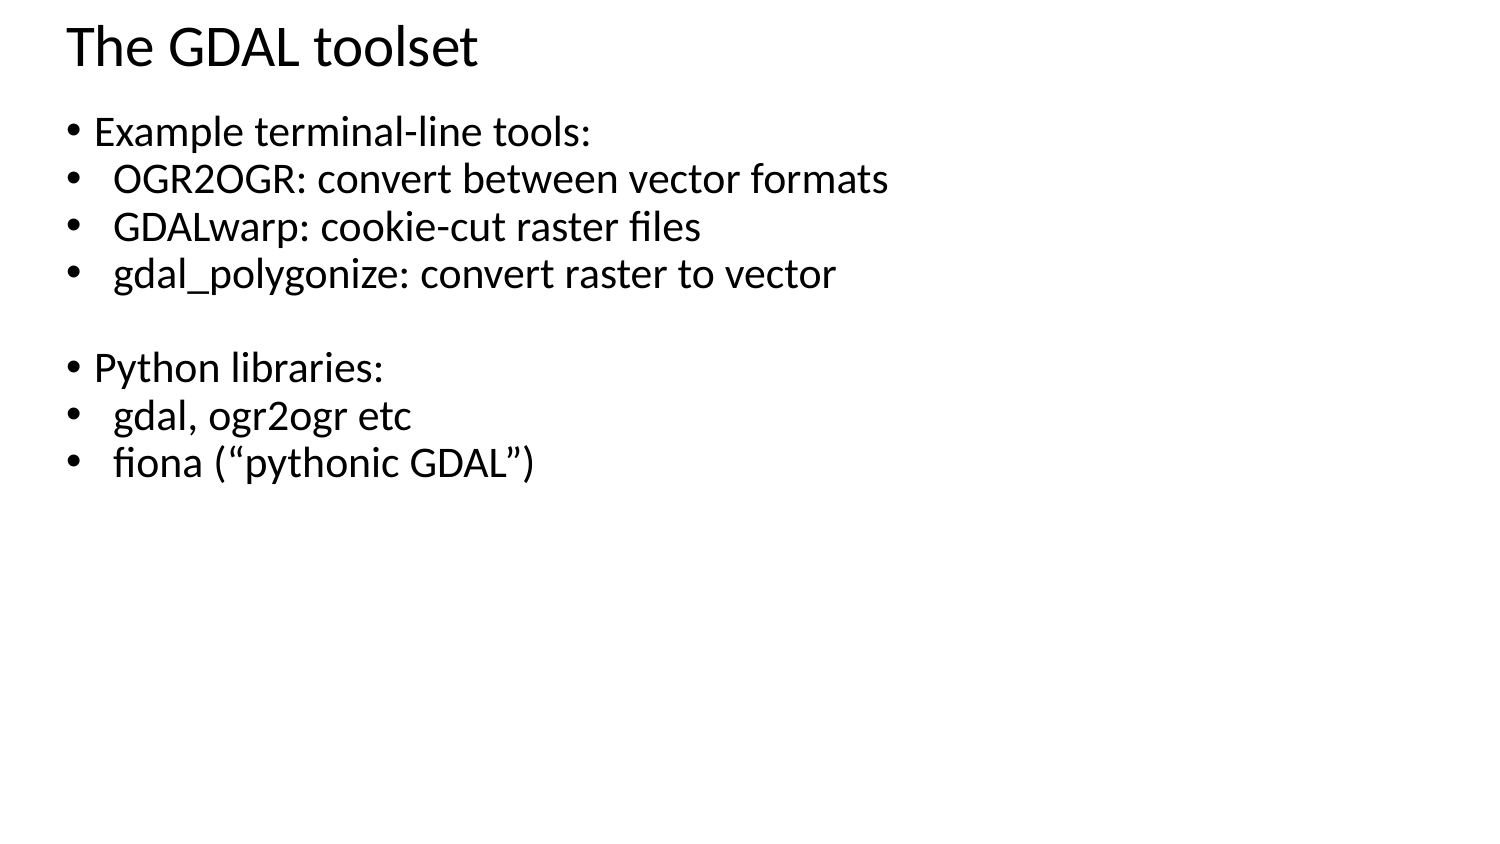

# The GDAL toolset
Example terminal-line tools:
OGR2OGR: convert between vector formats
GDALwarp: cookie-cut raster files
gdal_polygonize: convert raster to vector

Python libraries:
gdal, ogr2ogr etc
fiona (“pythonic GDAL”)